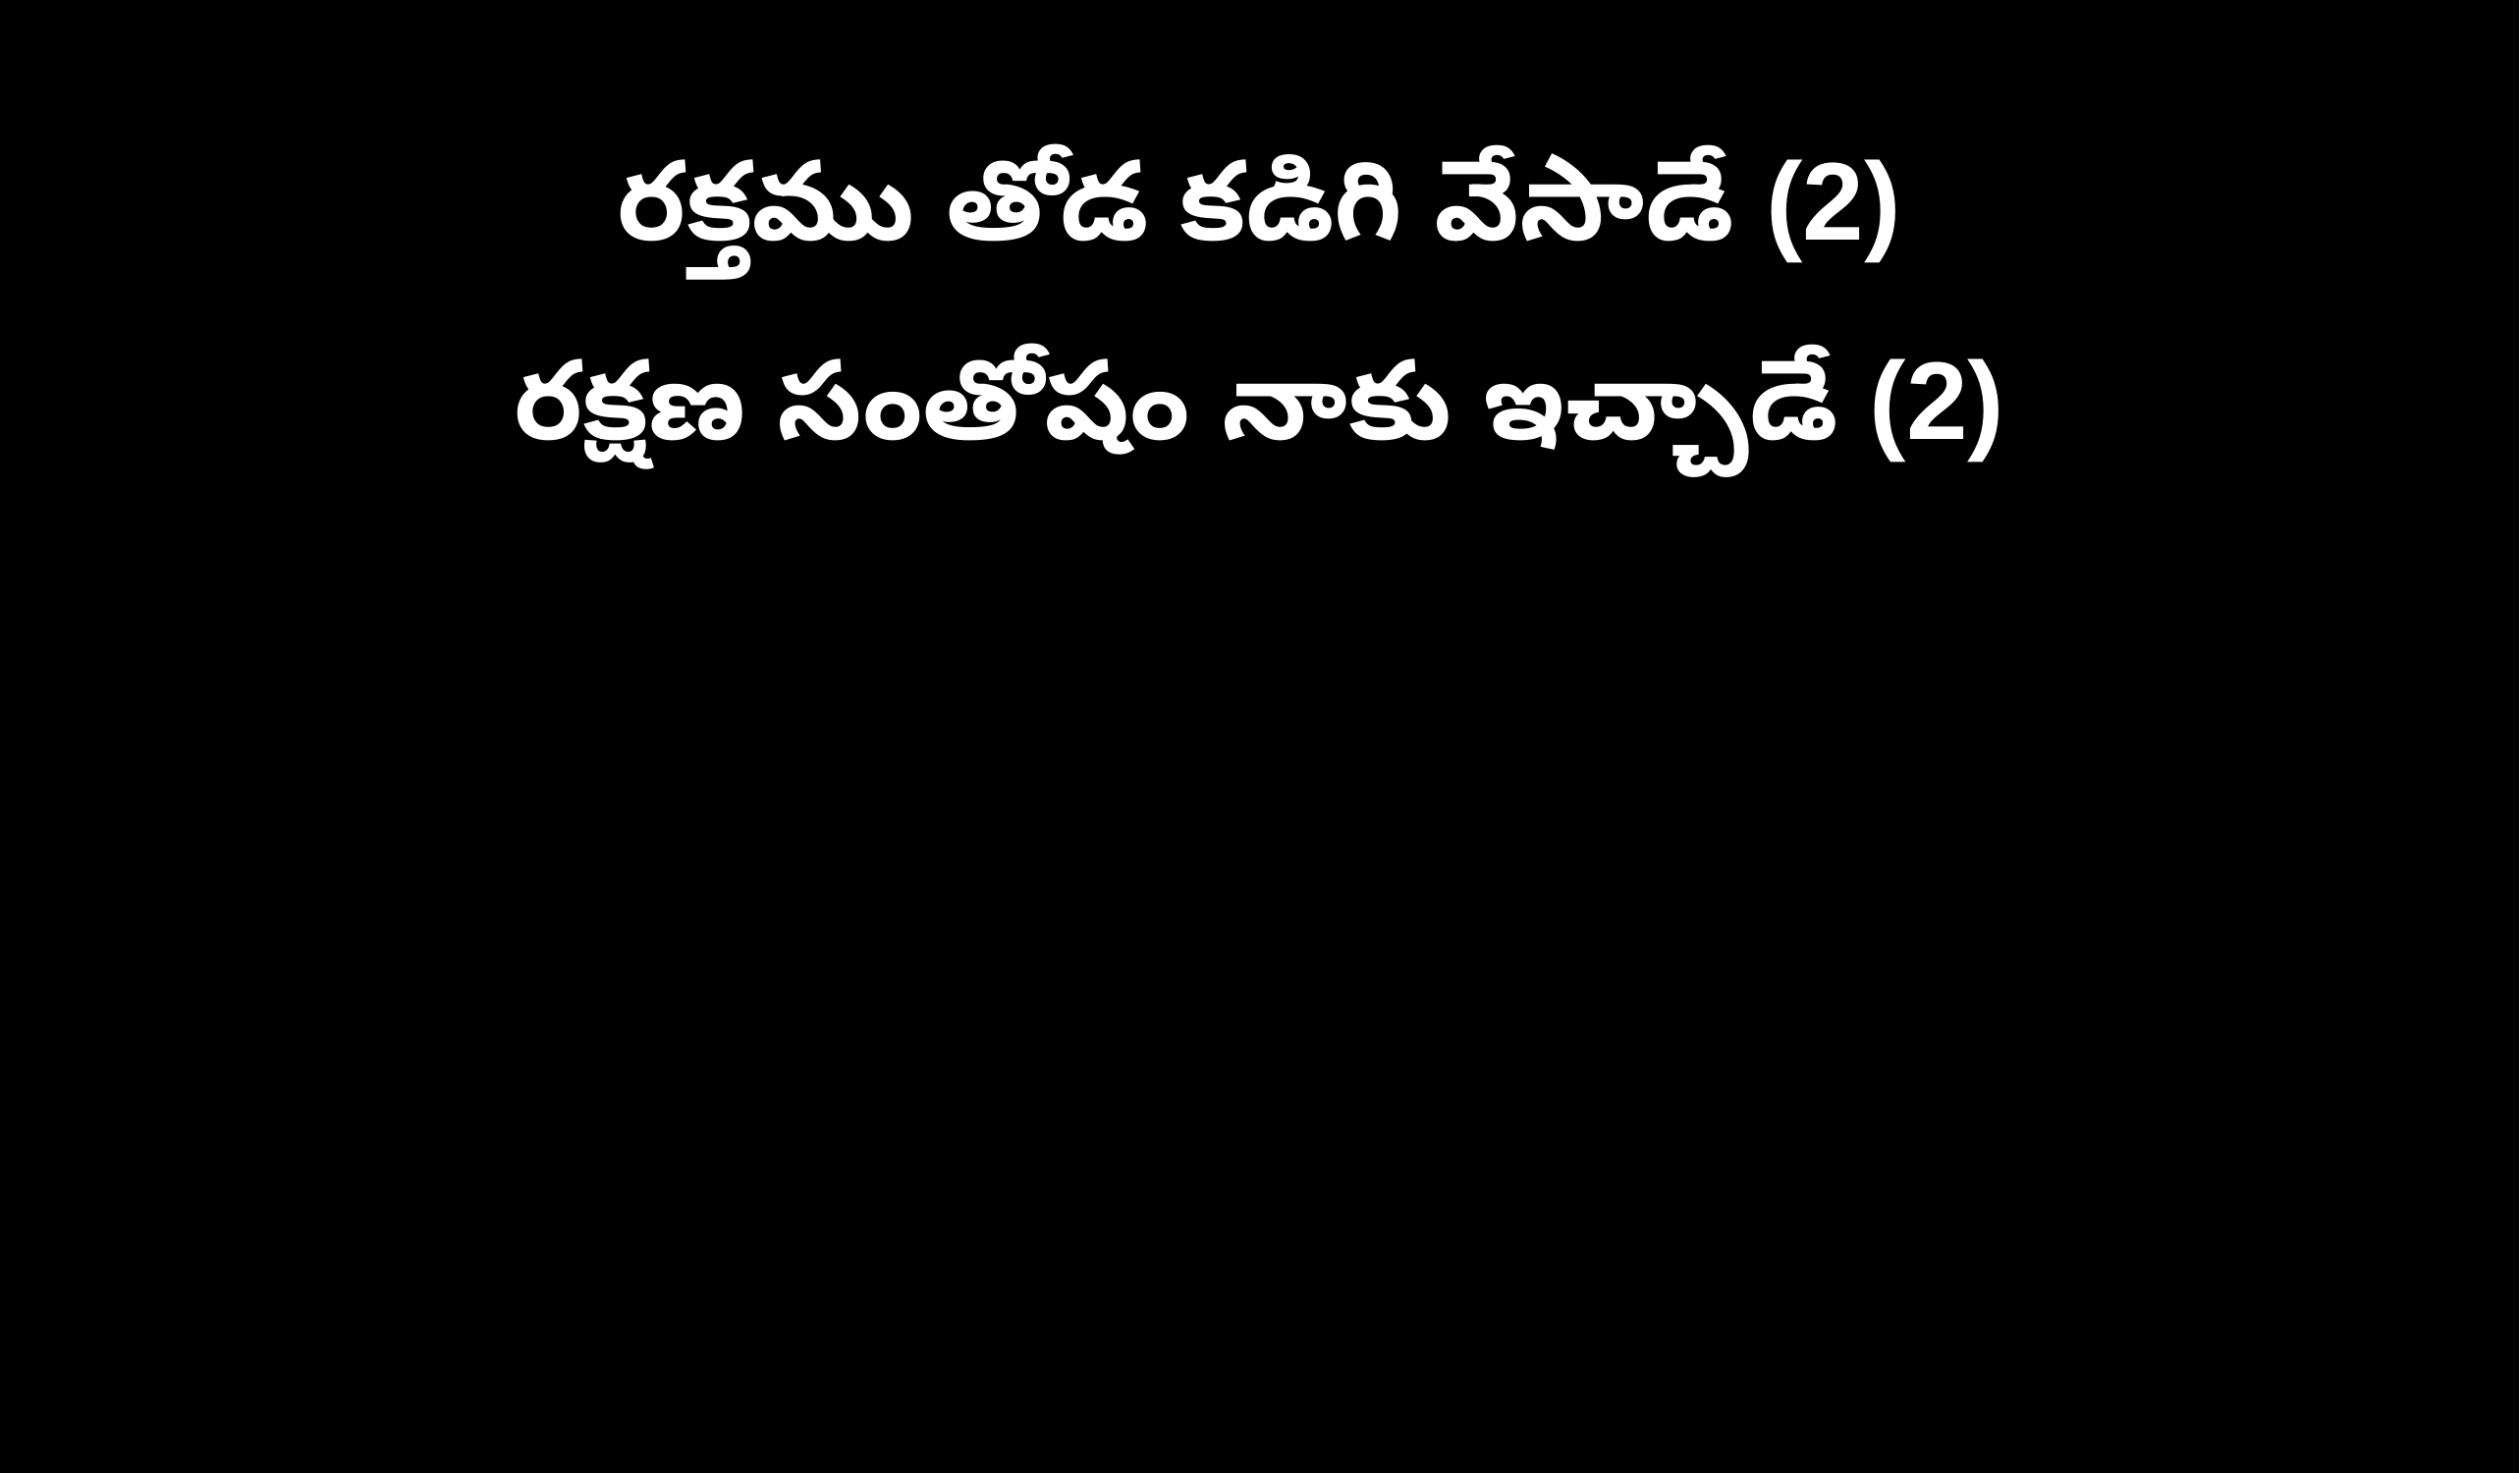

రక్తము తోడ కడిగి వేసాడే (2)
రక్షణ సంతోషం నాకు ఇచ్చాడే (2)